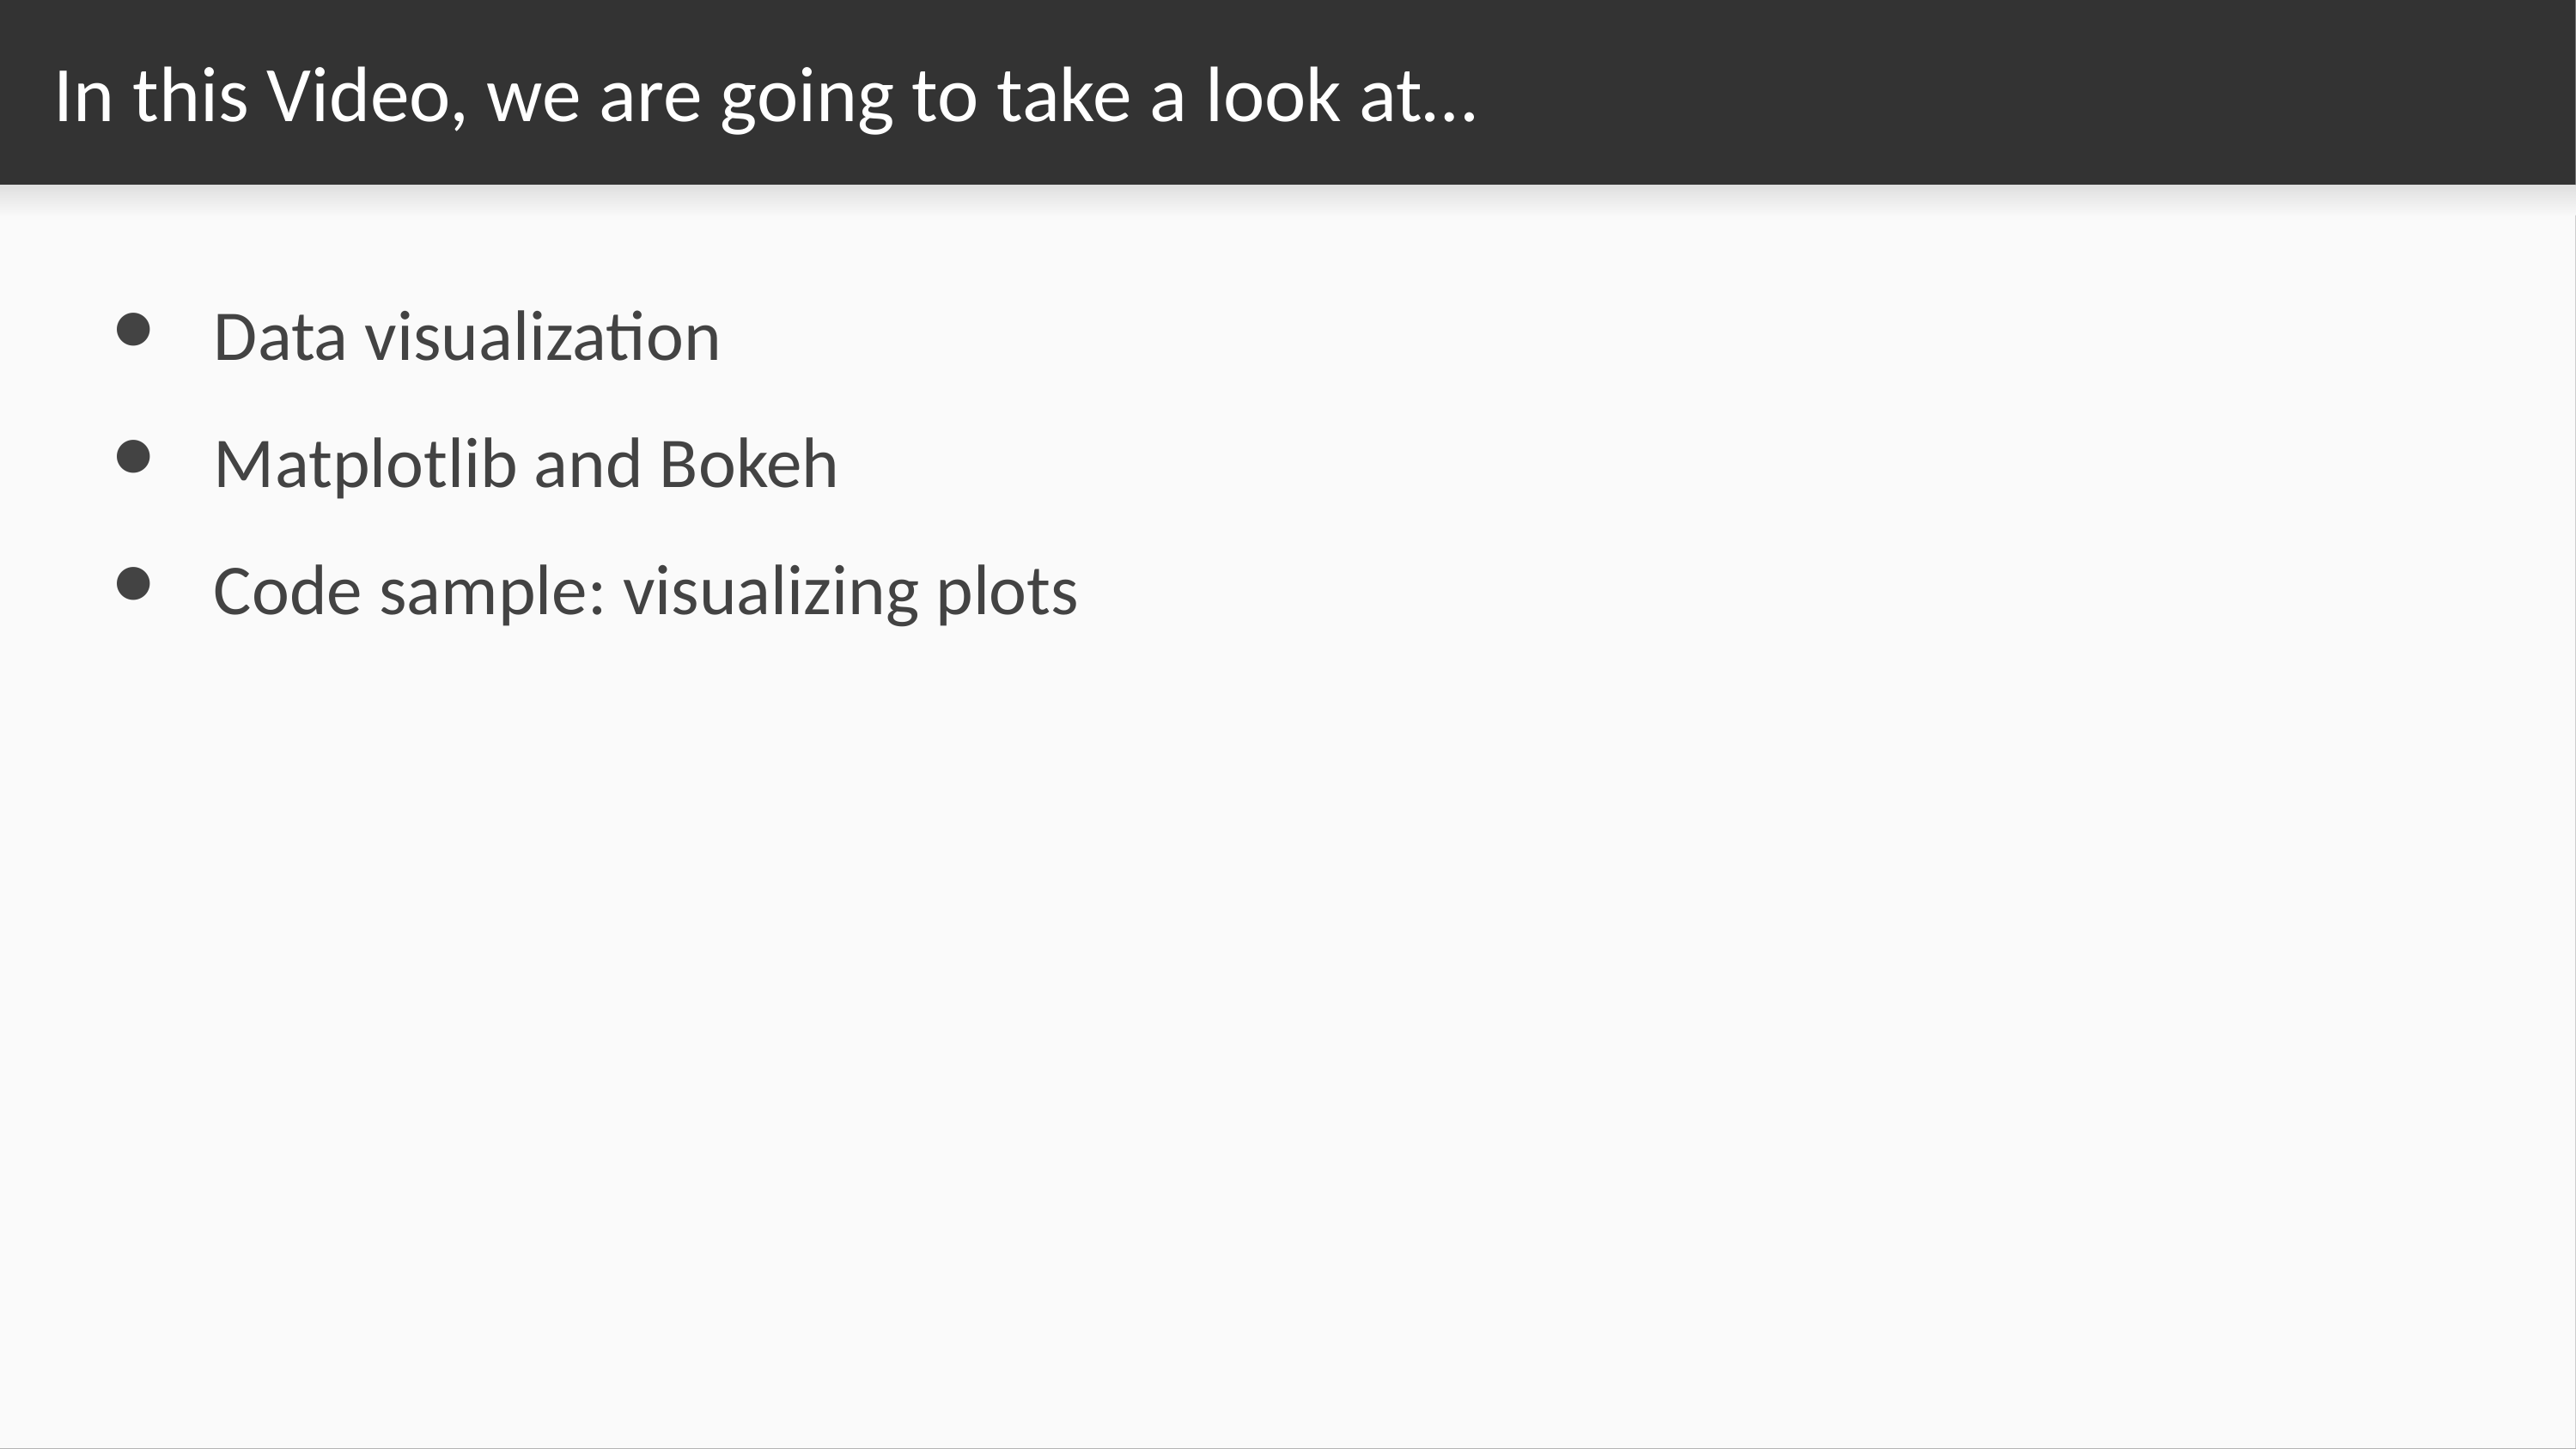

# In this Video, we are going to take a look at…
Data visualization
Matplotlib and Bokeh
Code sample: visualizing plots